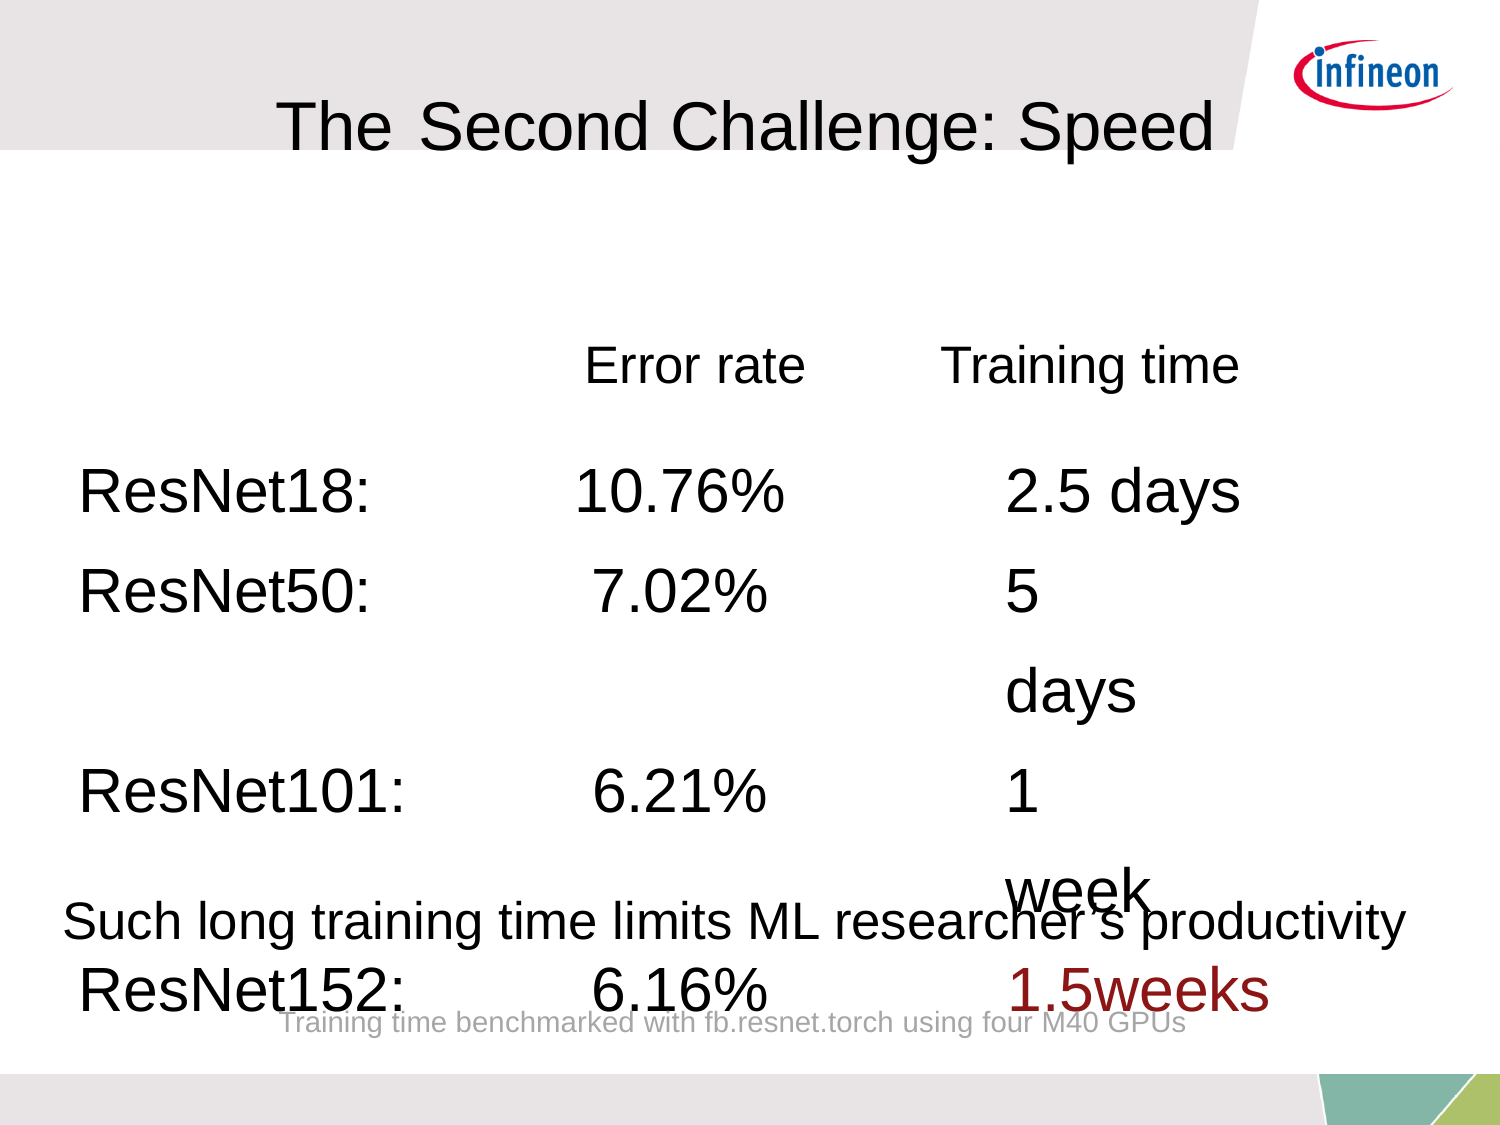

# The	Second Challenge: Speed
Error rate
Training time
| ResNet18: | 10.76% | 2.5 days |
| --- | --- | --- |
| ResNet50: | 7.02% | 5 days |
| ResNet101: | 6.21% | 1 week |
| ResNet152: | 6.16% | 1.5weeks |
93
Such long training time limits ML researcher’s productivity
Training time benchmarked with fb.resnet.torch using four M40 GPUs